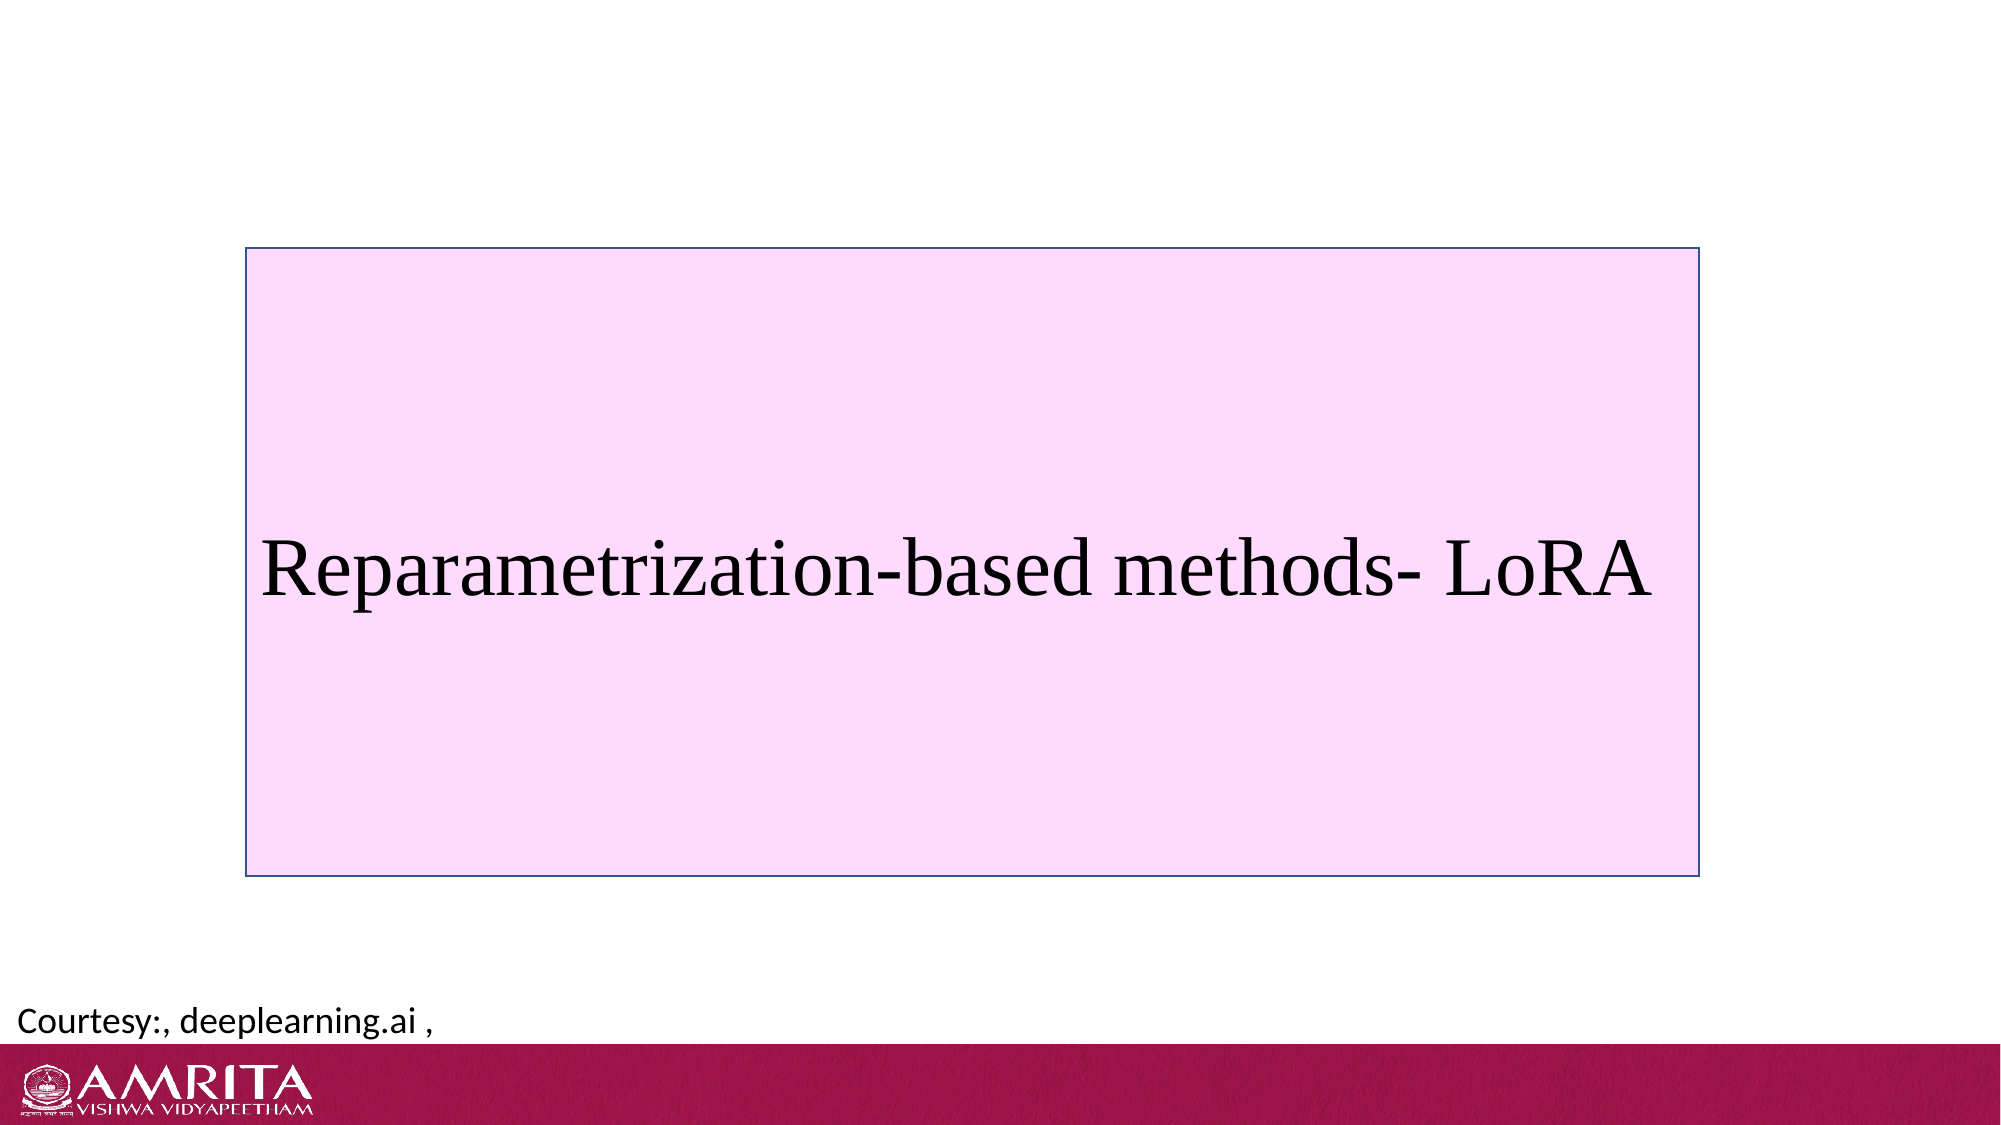

#
Reparametrization-based methods- LoRA
Courtesy:, deeplearning.ai ,